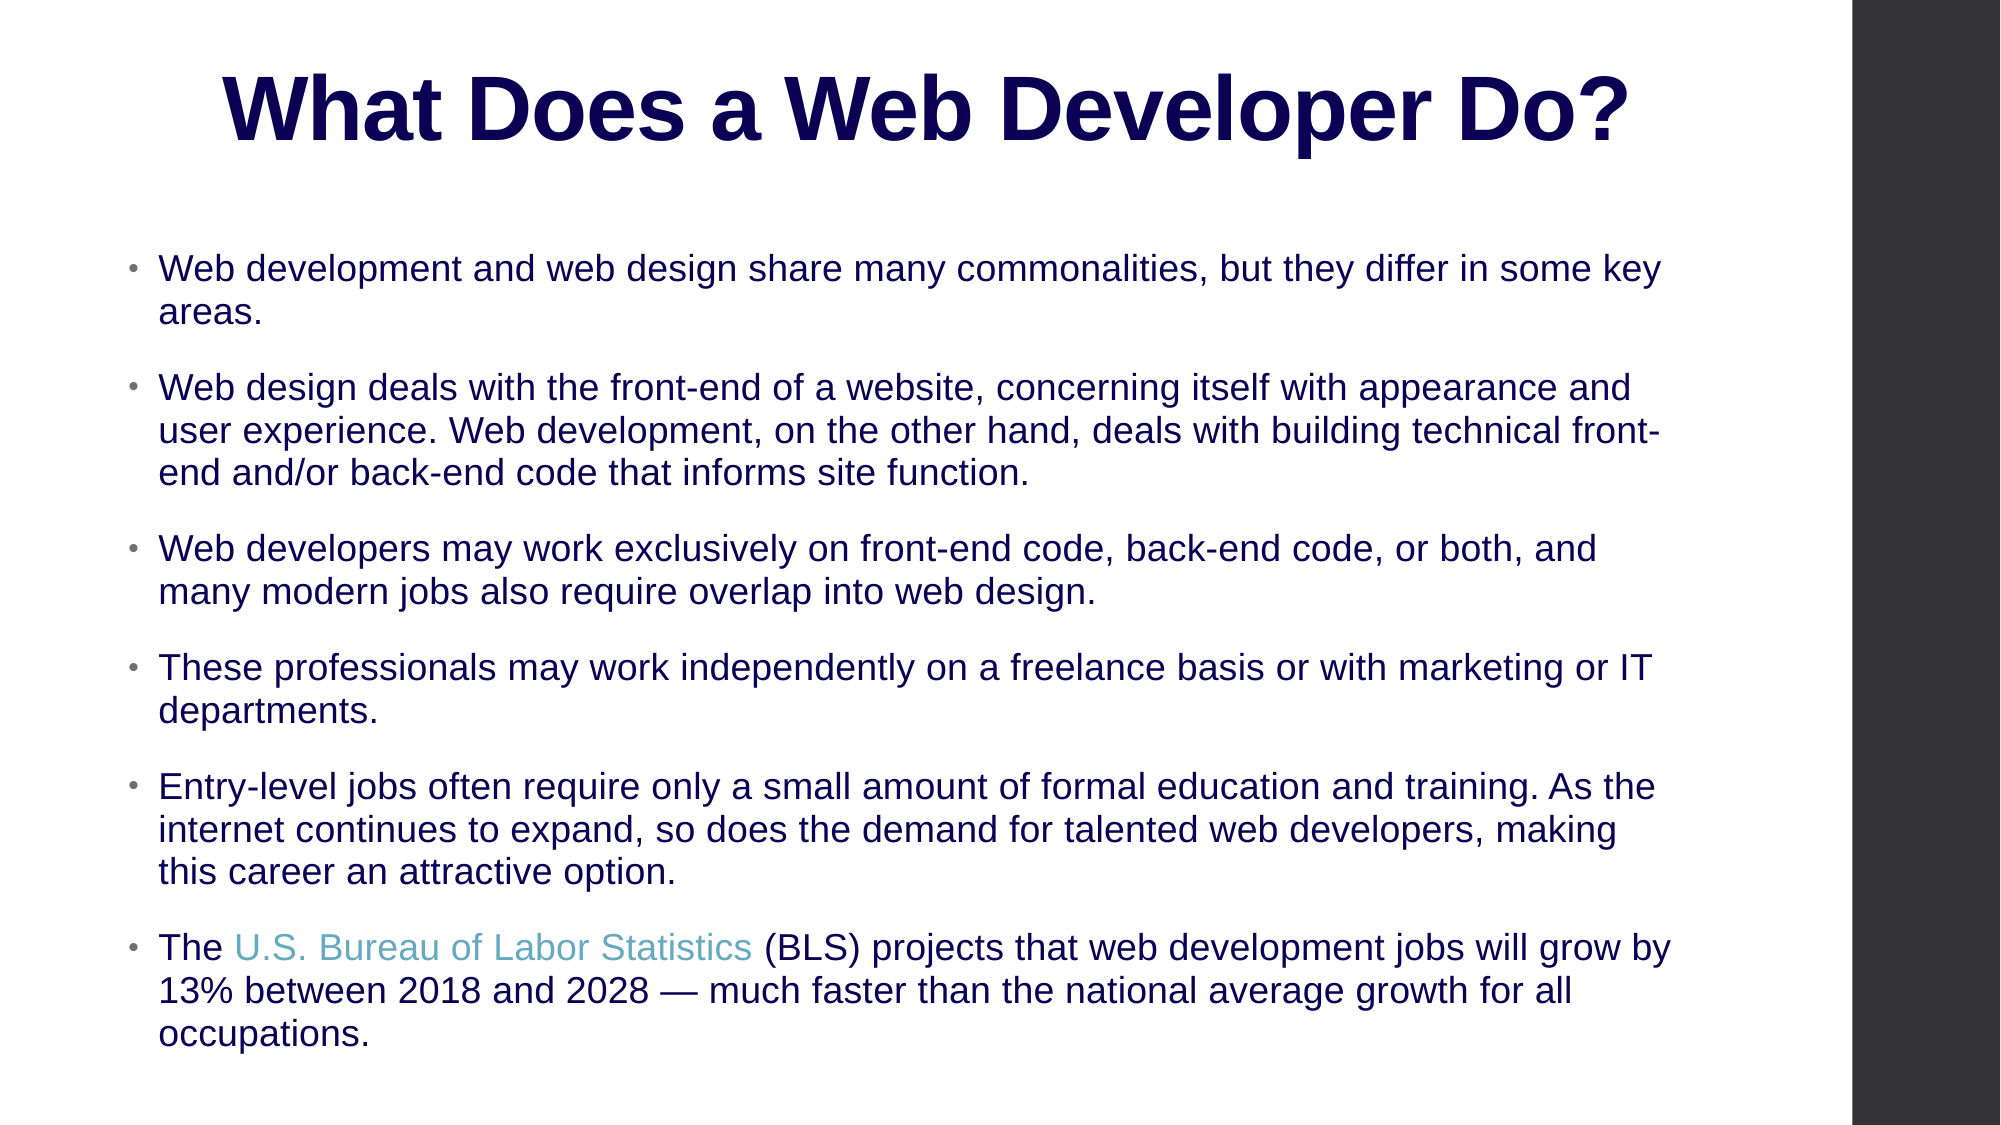

# What Does a Web Developer Do?
Web development and web design share many commonalities, but they differ in some key areas.
Web design deals with the front-end of a website, concerning itself with appearance and user experience. Web development, on the other hand, deals with building technical front-end and/or back-end code that informs site function.
Web developers may work exclusively on front-end code, back-end code, or both, and many modern jobs also require overlap into web design.
These professionals may work independently on a freelance basis or with marketing or IT departments.
Entry-level jobs often require only a small amount of formal education and training. As the internet continues to expand, so does the demand for talented web developers, making this career an attractive option.
The U.S. Bureau of Labor Statistics (BLS) projects that web development jobs will grow by 13% between 2018 and 2028 — much faster than the national average growth for all occupations.